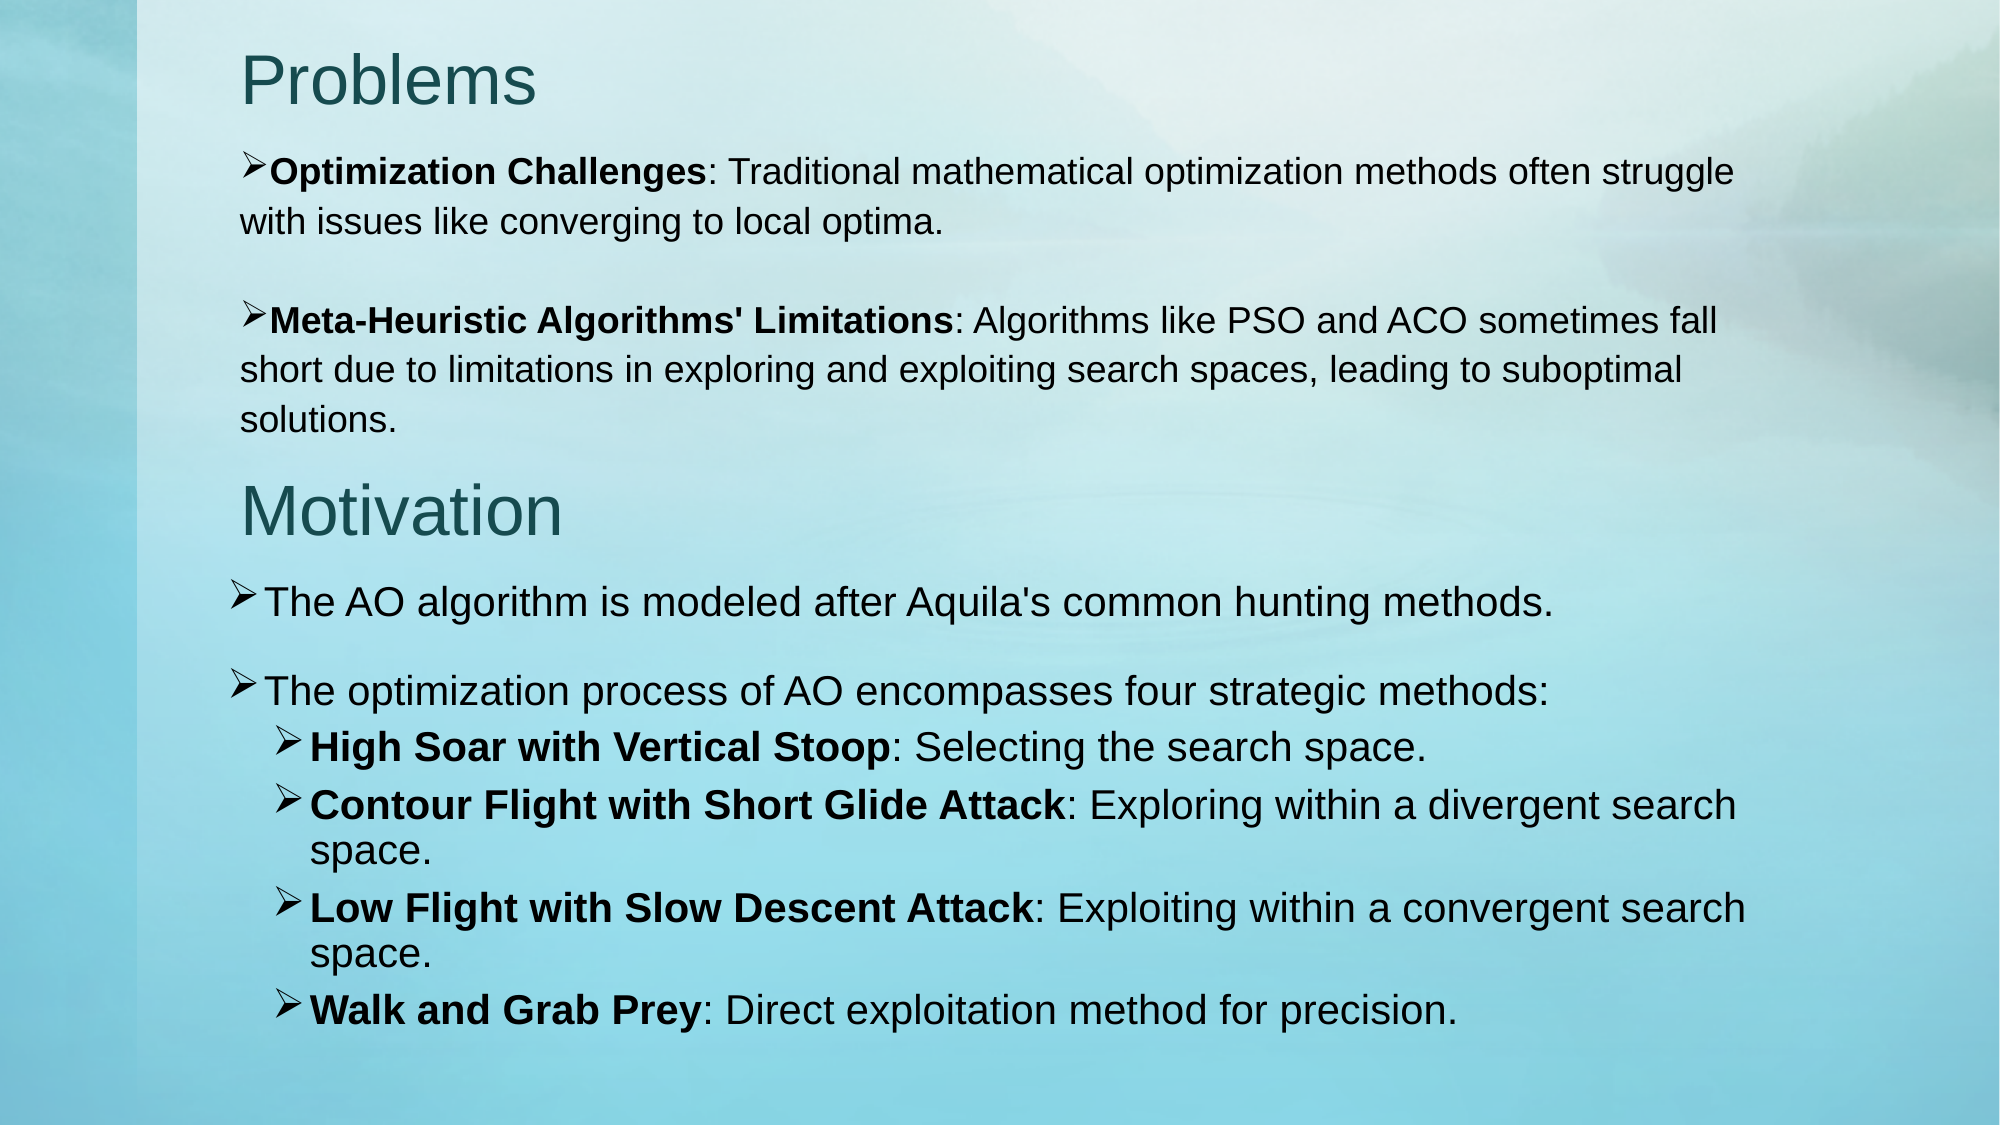

# Problems
Optimization Challenges: Traditional mathematical optimization methods often struggle with issues like converging to local optima.

Meta-Heuristic Algorithms' Limitations: Algorithms like PSO and ACO sometimes fall short due to limitations in exploring and exploiting search spaces, leading to suboptimal solutions.
Motivation
The AO algorithm is modeled after Aquila's common hunting methods.
The optimization process of AO encompasses four strategic methods:
High Soar with Vertical Stoop: Selecting the search space.
Contour Flight with Short Glide Attack: Exploring within a divergent search space.
Low Flight with Slow Descent Attack: Exploiting within a convergent search space.
Walk and Grab Prey: Direct exploitation method for precision.